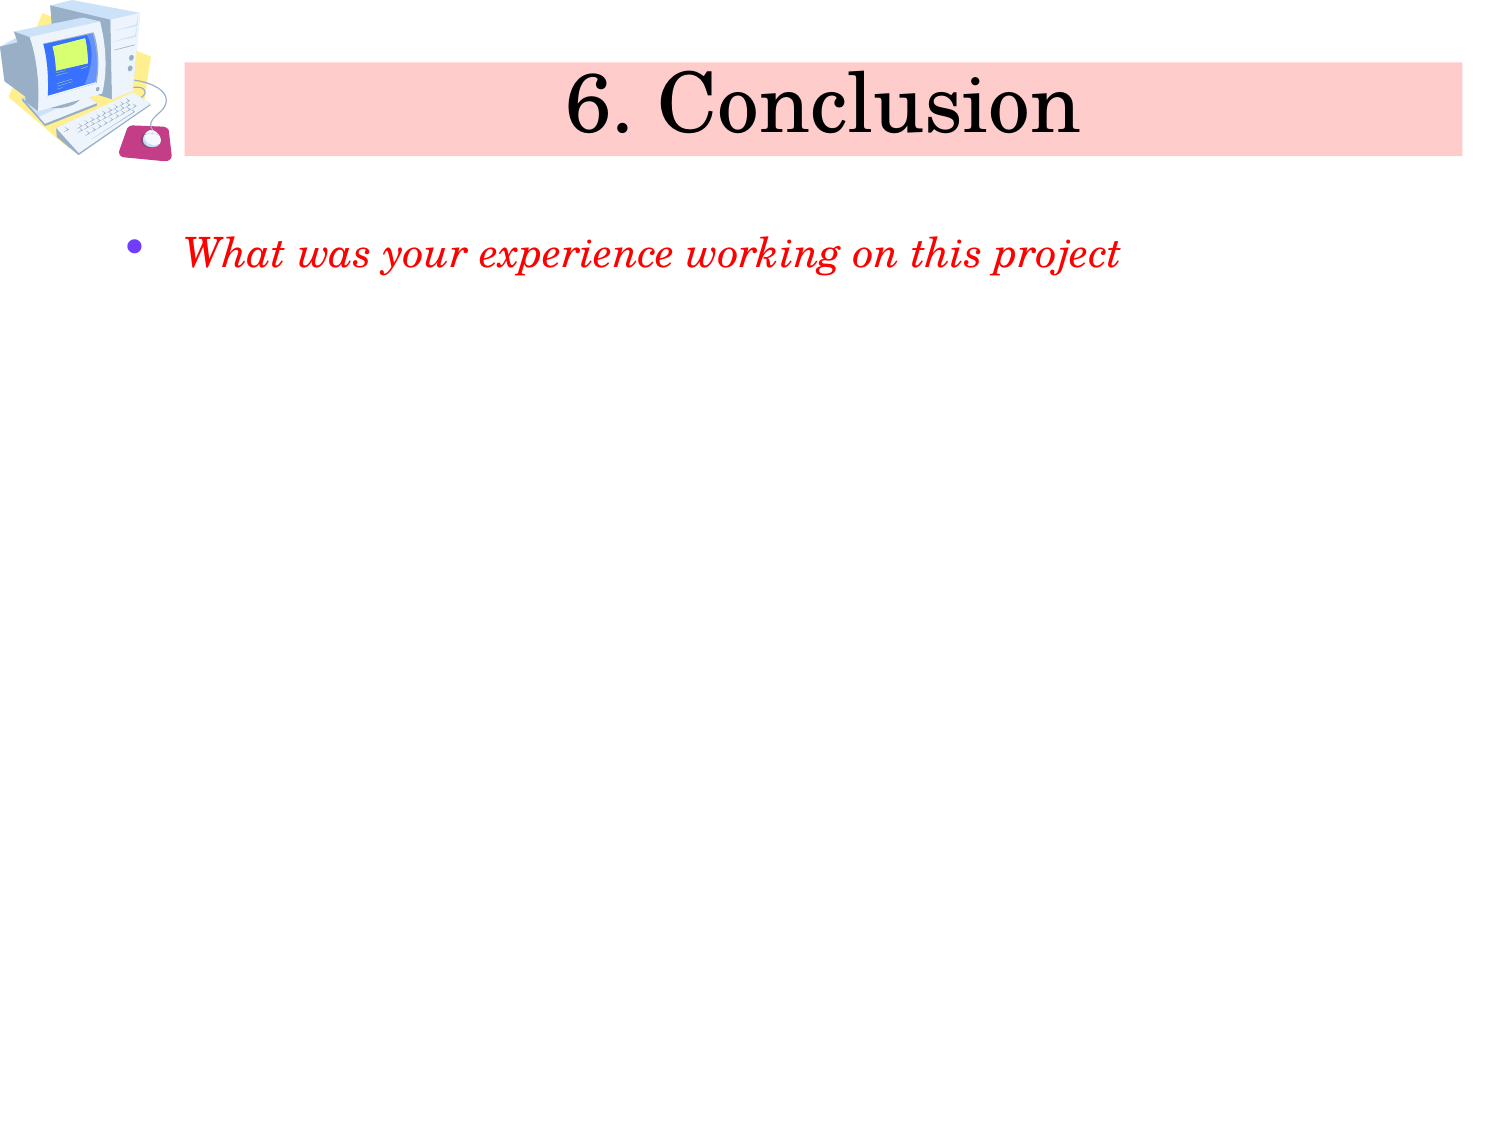

# 6. Conclusion
What was your experience working on this project